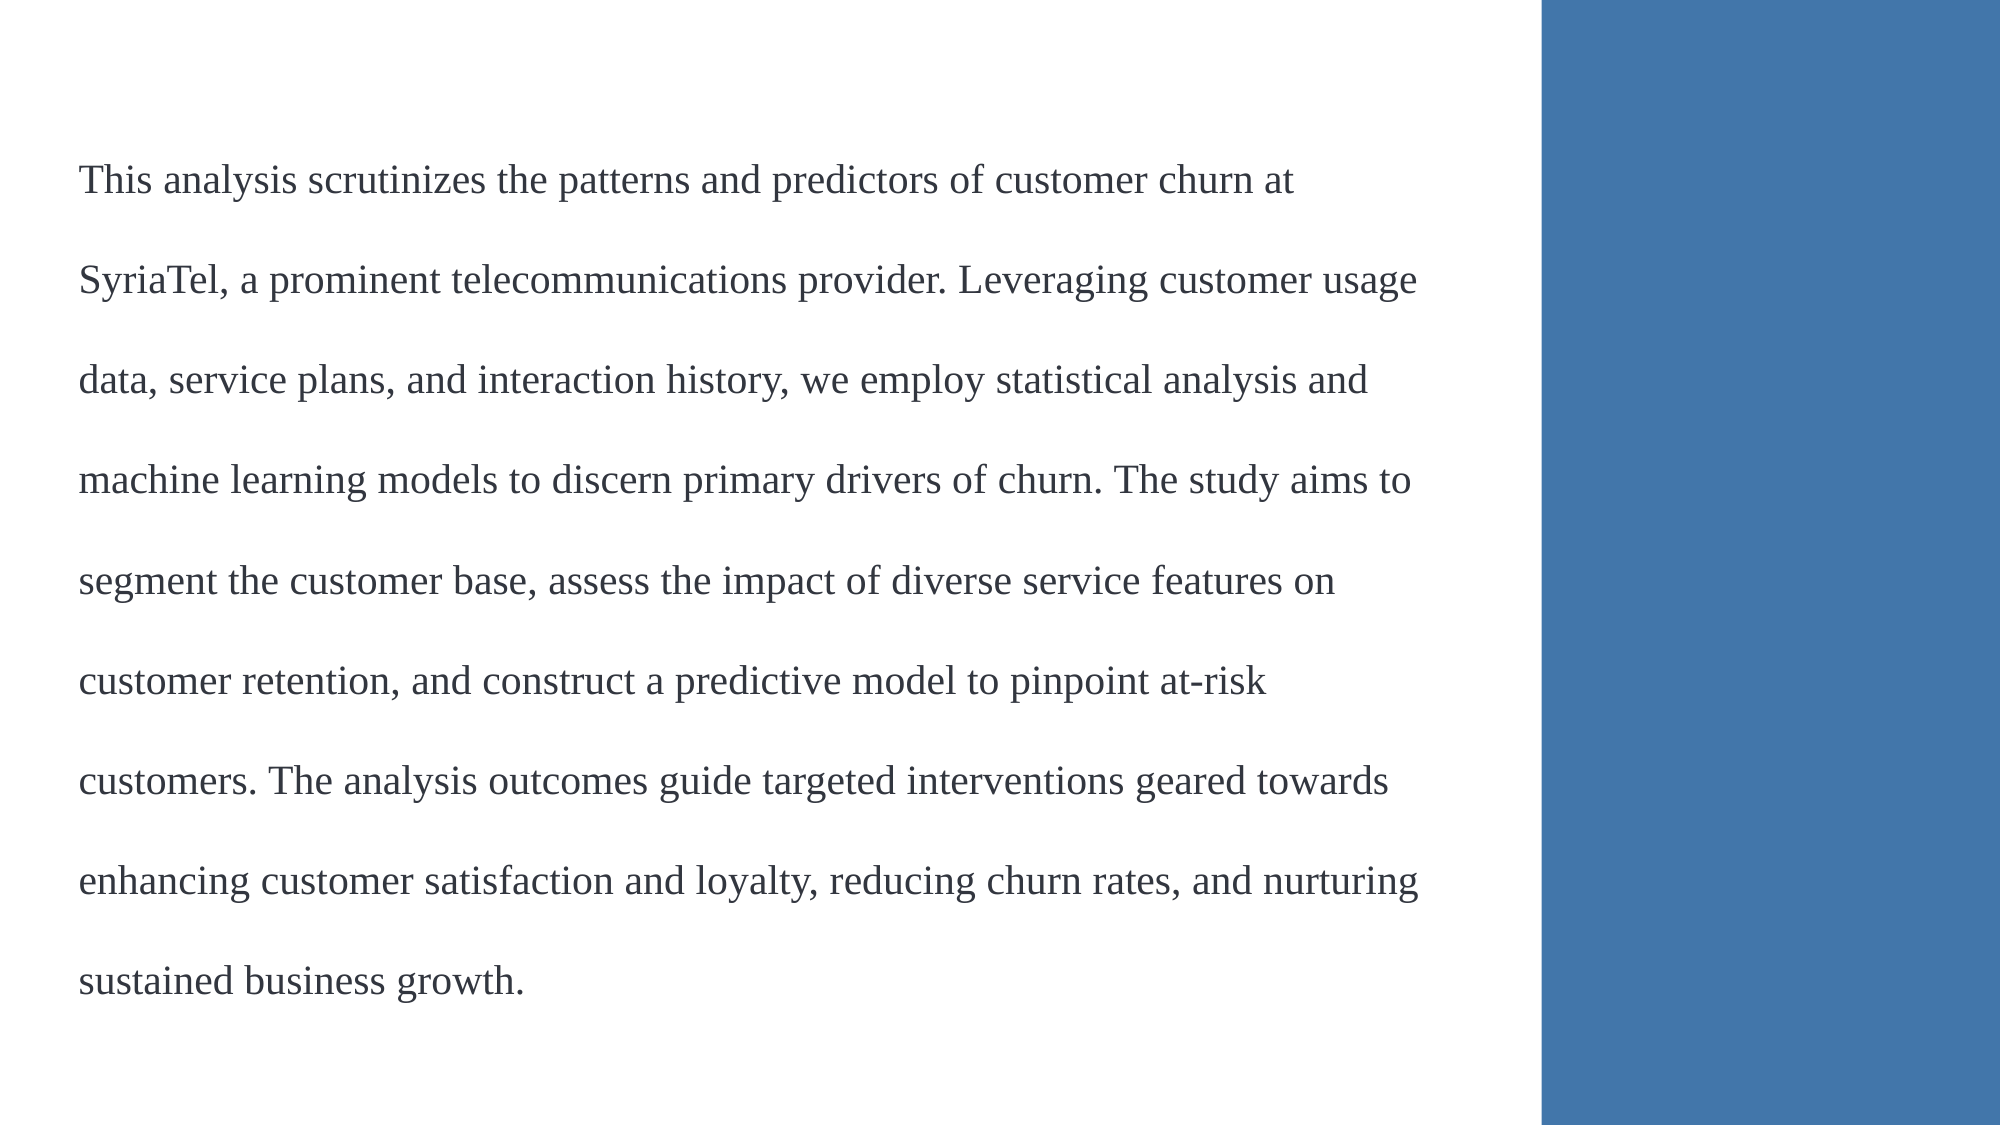

This analysis scrutinizes the patterns and predictors of customer churn at SyriaTel, a prominent telecommunications provider. Leveraging customer usage data, service plans, and interaction history, we employ statistical analysis and machine learning models to discern primary drivers of churn. The study aims to segment the customer base, assess the impact of diverse service features on customer retention, and construct a predictive model to pinpoint at-risk customers. The analysis outcomes guide targeted interventions geared towards enhancing customer satisfaction and loyalty, reducing churn rates, and nurturing sustained business growth.